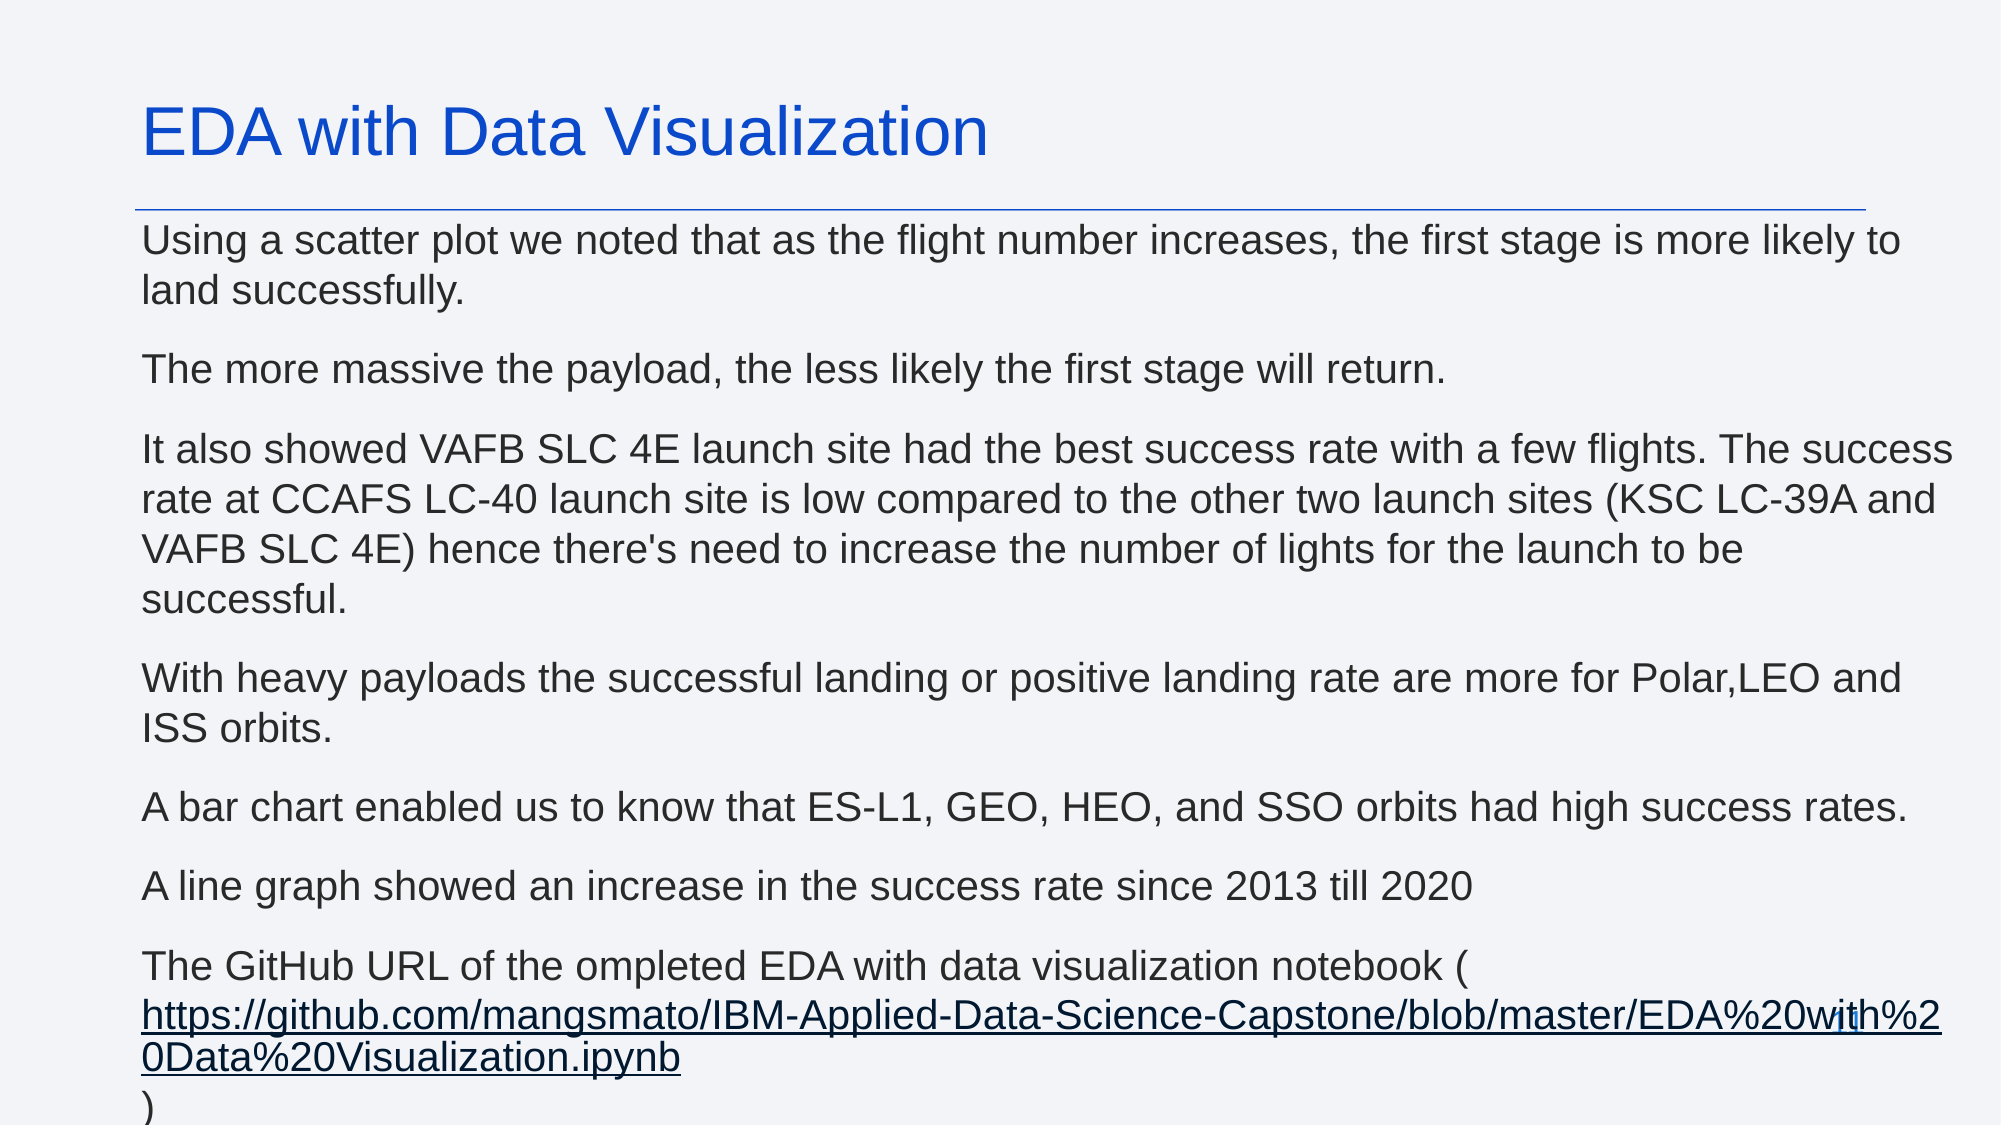

EDA with Data Visualization
Using a scatter plot we noted that as the flight number increases, the first stage is more likely to land successfully.
The more massive the payload, the less likely the first stage will return.
It also showed VAFB SLC 4E launch site had the best success rate with a few flights. The success rate at CCAFS LC-40 launch site is low compared to the other two launch sites (KSC LC-39A and VAFB SLC 4E) hence there's need to increase the number of lights for the launch to be successful.
With heavy payloads the successful landing or positive landing rate are more for Polar,LEO and ISS orbits.
A bar chart enabled us to know that ES-L1, GEO, HEO, and SSO orbits had high success rates.
A line graph showed an increase in the success rate since 2013 till 2020
The GitHub URL of the ompleted EDA with data visualization notebook (https://github.com/mangsmato/IBM-Applied-Data-Science-Capstone/blob/master/EDA%20with%20Data%20Visualization.ipynb)

11